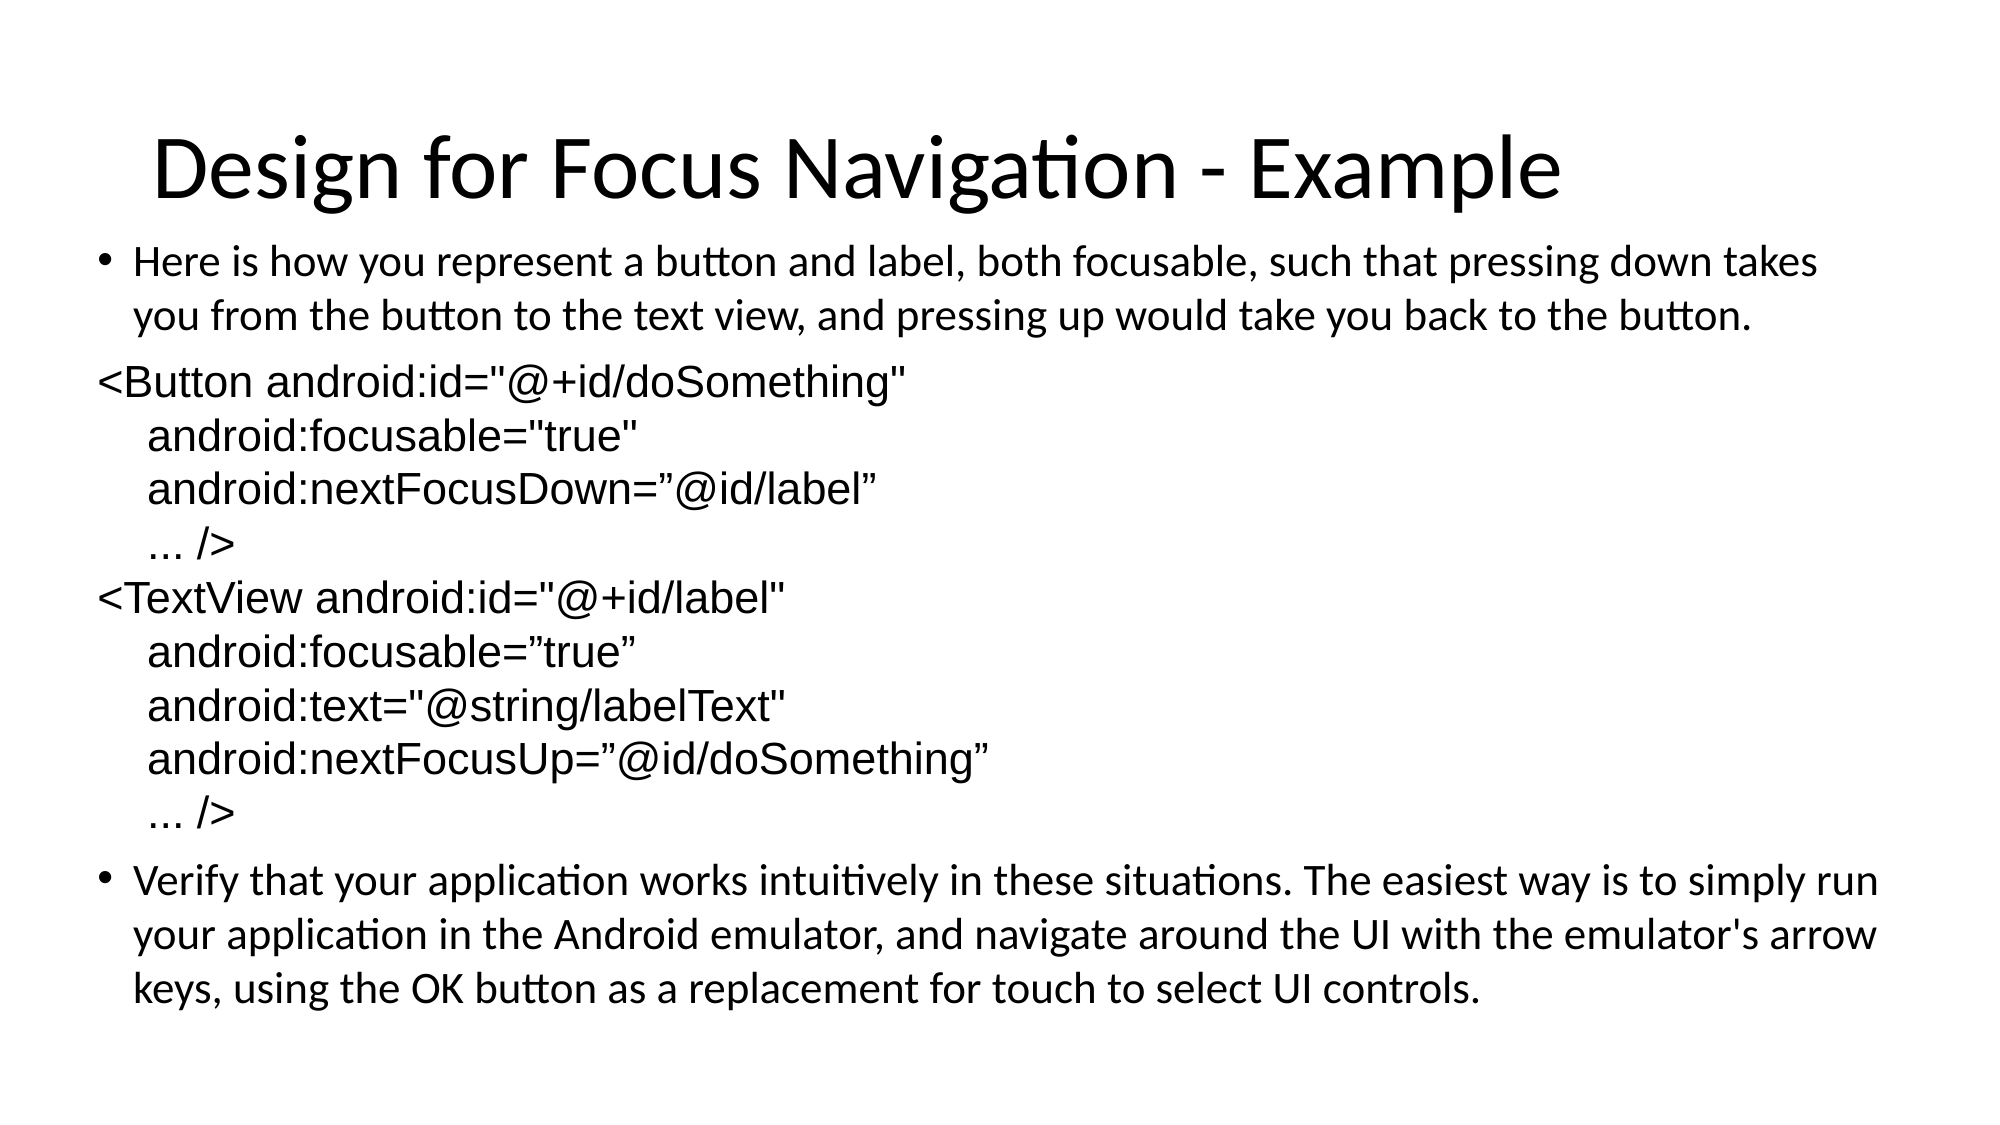

# Design for Focus Navigation - Example
Here is how you represent a button and label, both focusable, such that pressing down takes you from the button to the text view, and pressing up would take you back to the button.
<Button android:id="@+id/doSomething"
    android:focusable="true"
    android:nextFocusDown=”@id/label”
    ... />
<TextView android:id="@+id/label"
    android:focusable=”true”
    android:text="@string/labelText"
    android:nextFocusUp=”@id/doSomething”
    ... />
Verify that your application works intuitively in these situations. The easiest way is to simply run your application in the Android emulator, and navigate around the UI with the emulator's arrow keys, using the OK button as a replacement for touch to select UI controls.